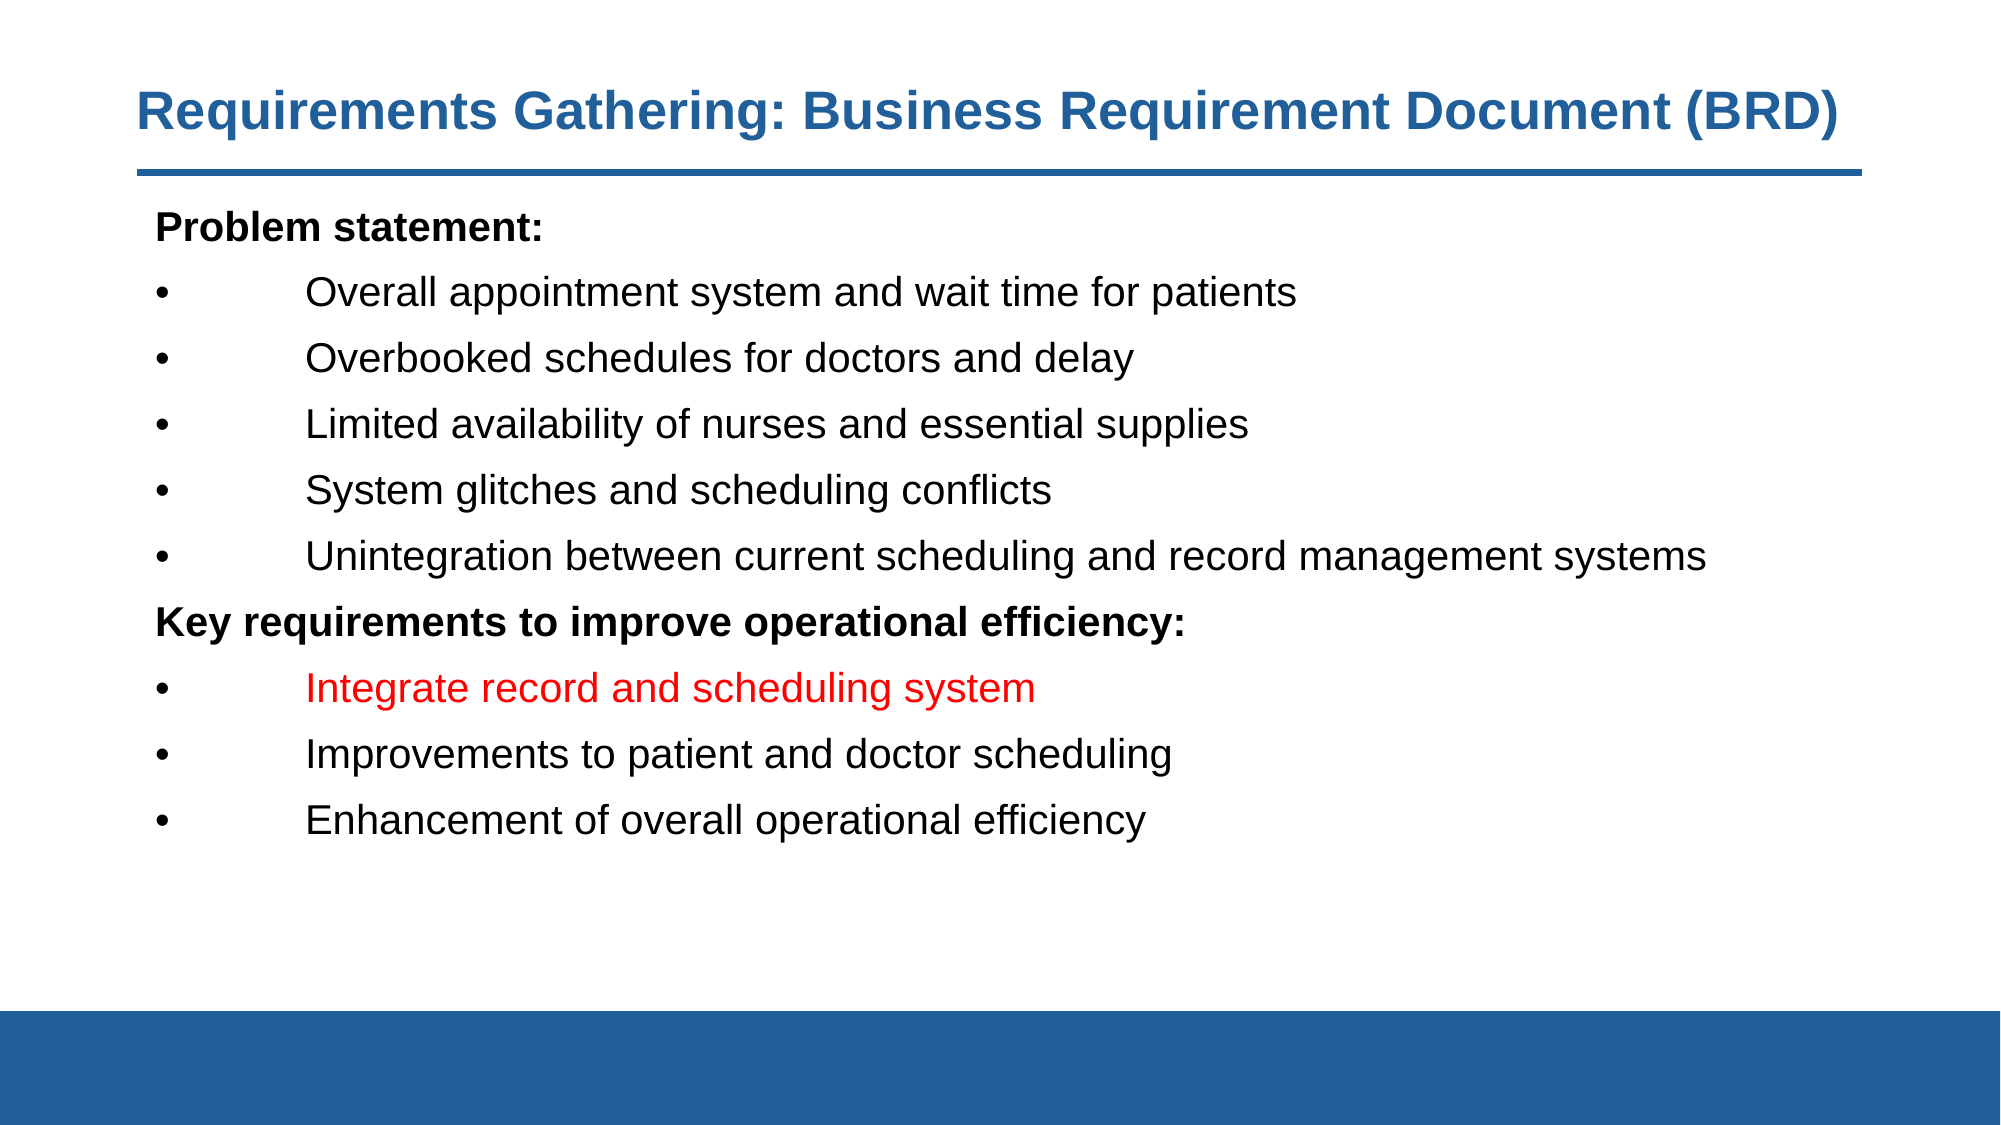

# Requirements Gathering: Business Requirement Document (BRD)
Problem statement:
•	Overall appointment system and wait time for patients
•	Overbooked schedules for doctors and delay
•	Limited availability of nurses and essential supplies
•	System glitches and scheduling conflicts
•	Unintegration between current scheduling and record management systems
Key requirements to improve operational efficiency:
•	Integrate record and scheduling system
•	Improvements to patient and doctor scheduling
•	Enhancement of overall operational efficiency